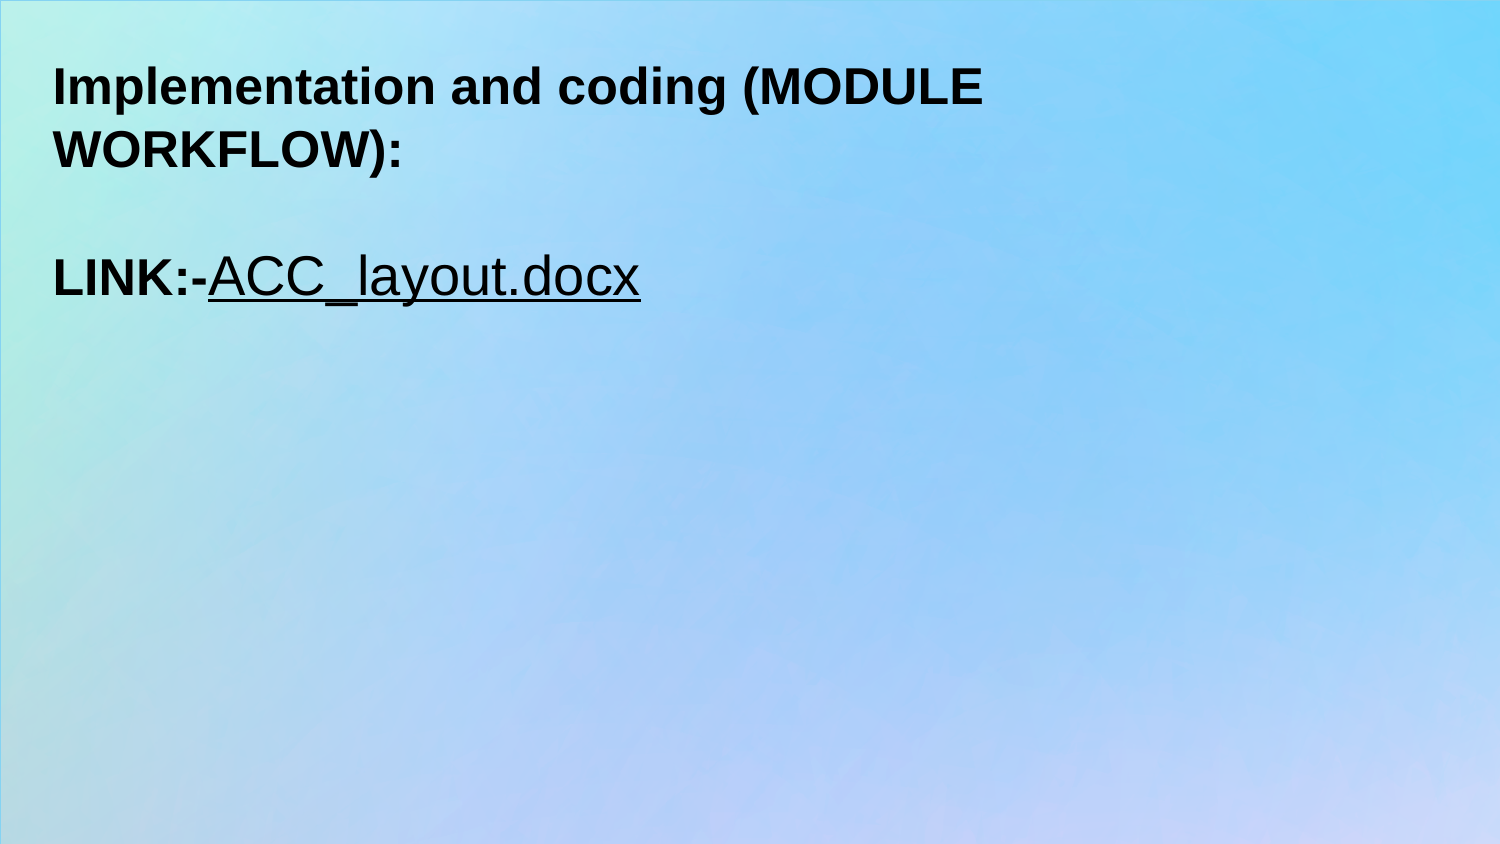

# Implementation and coding (MODULE WORKFLOW): LINK:-ACC_layout.docx